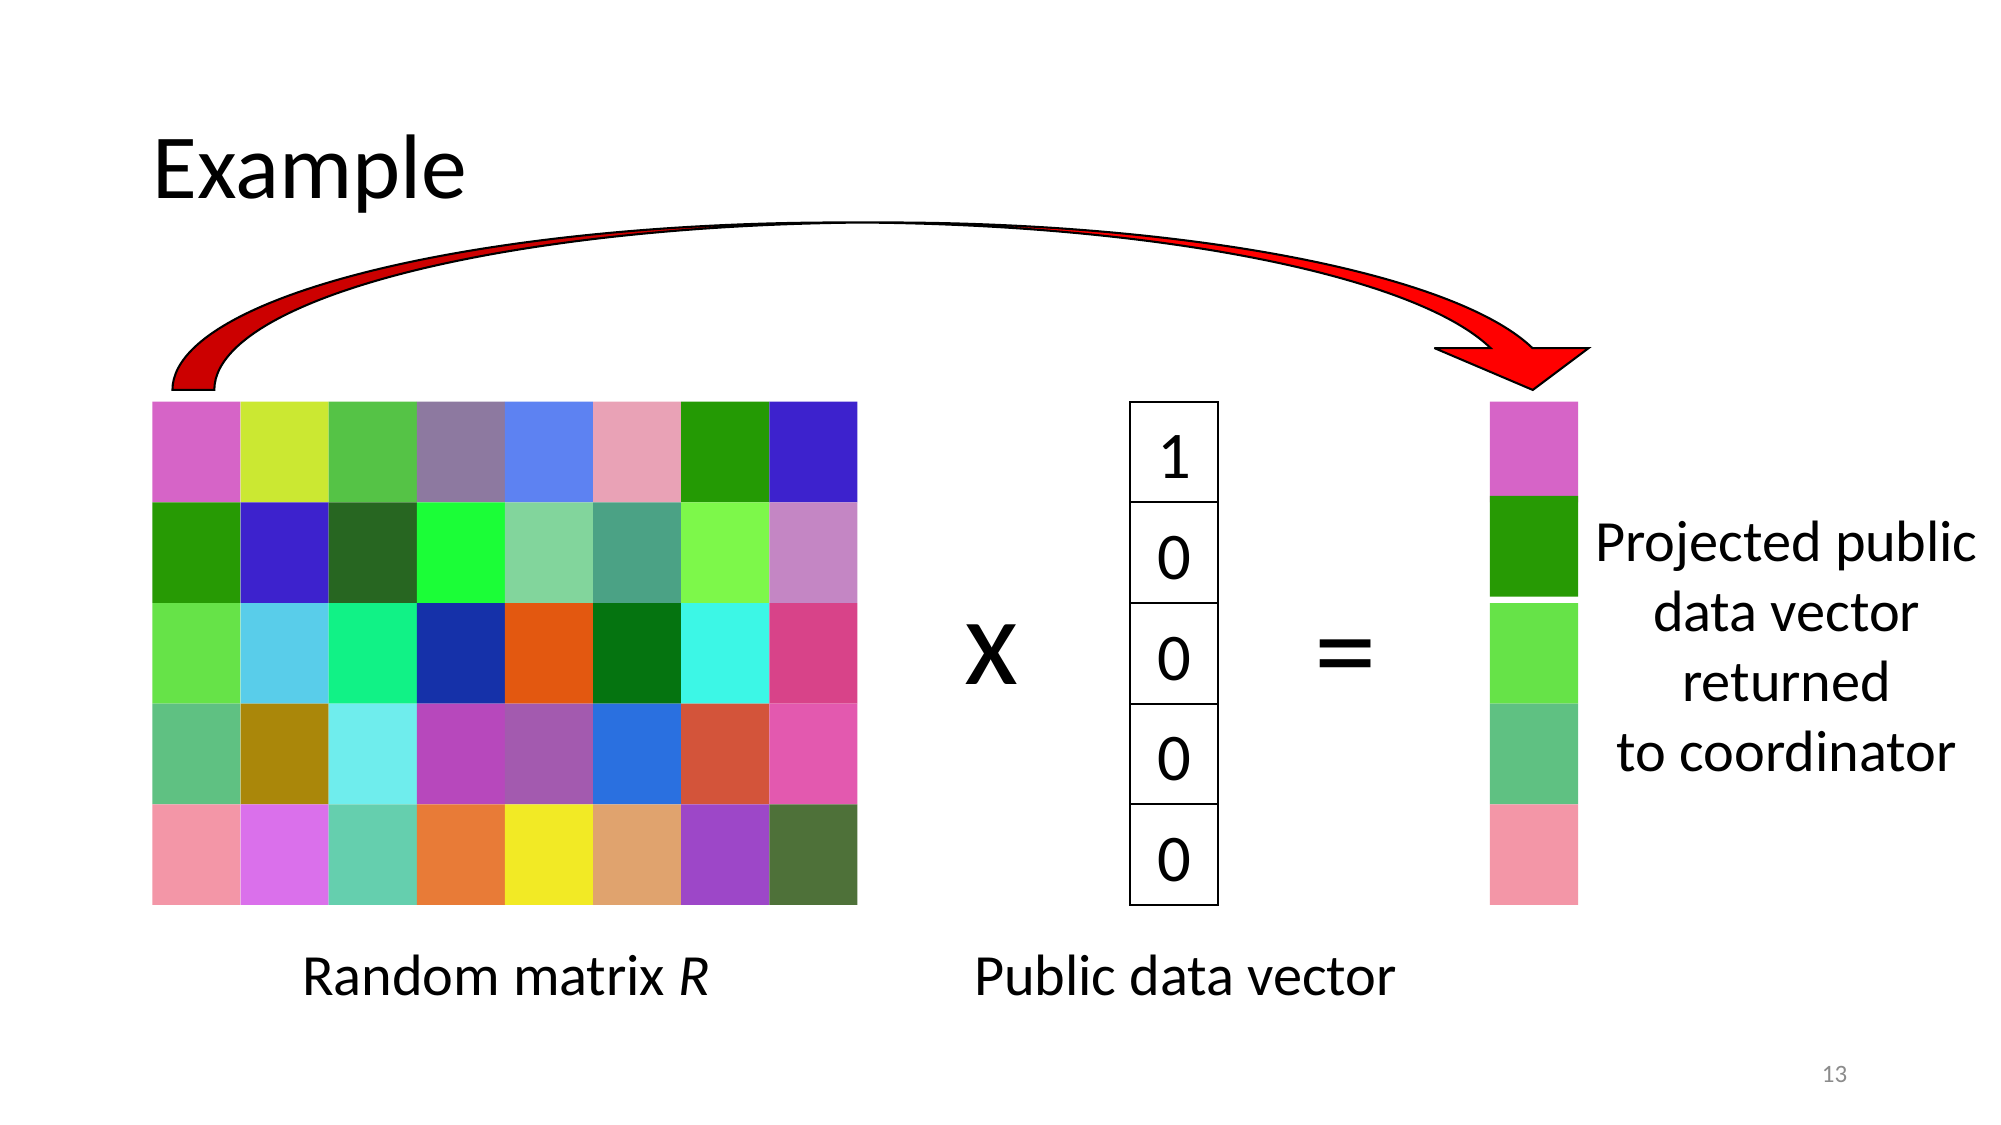

# Example

1

Projected public
data vector
returned
to coordinator

0
x
=
0

0

0

Random matrix R
Public data vector
13